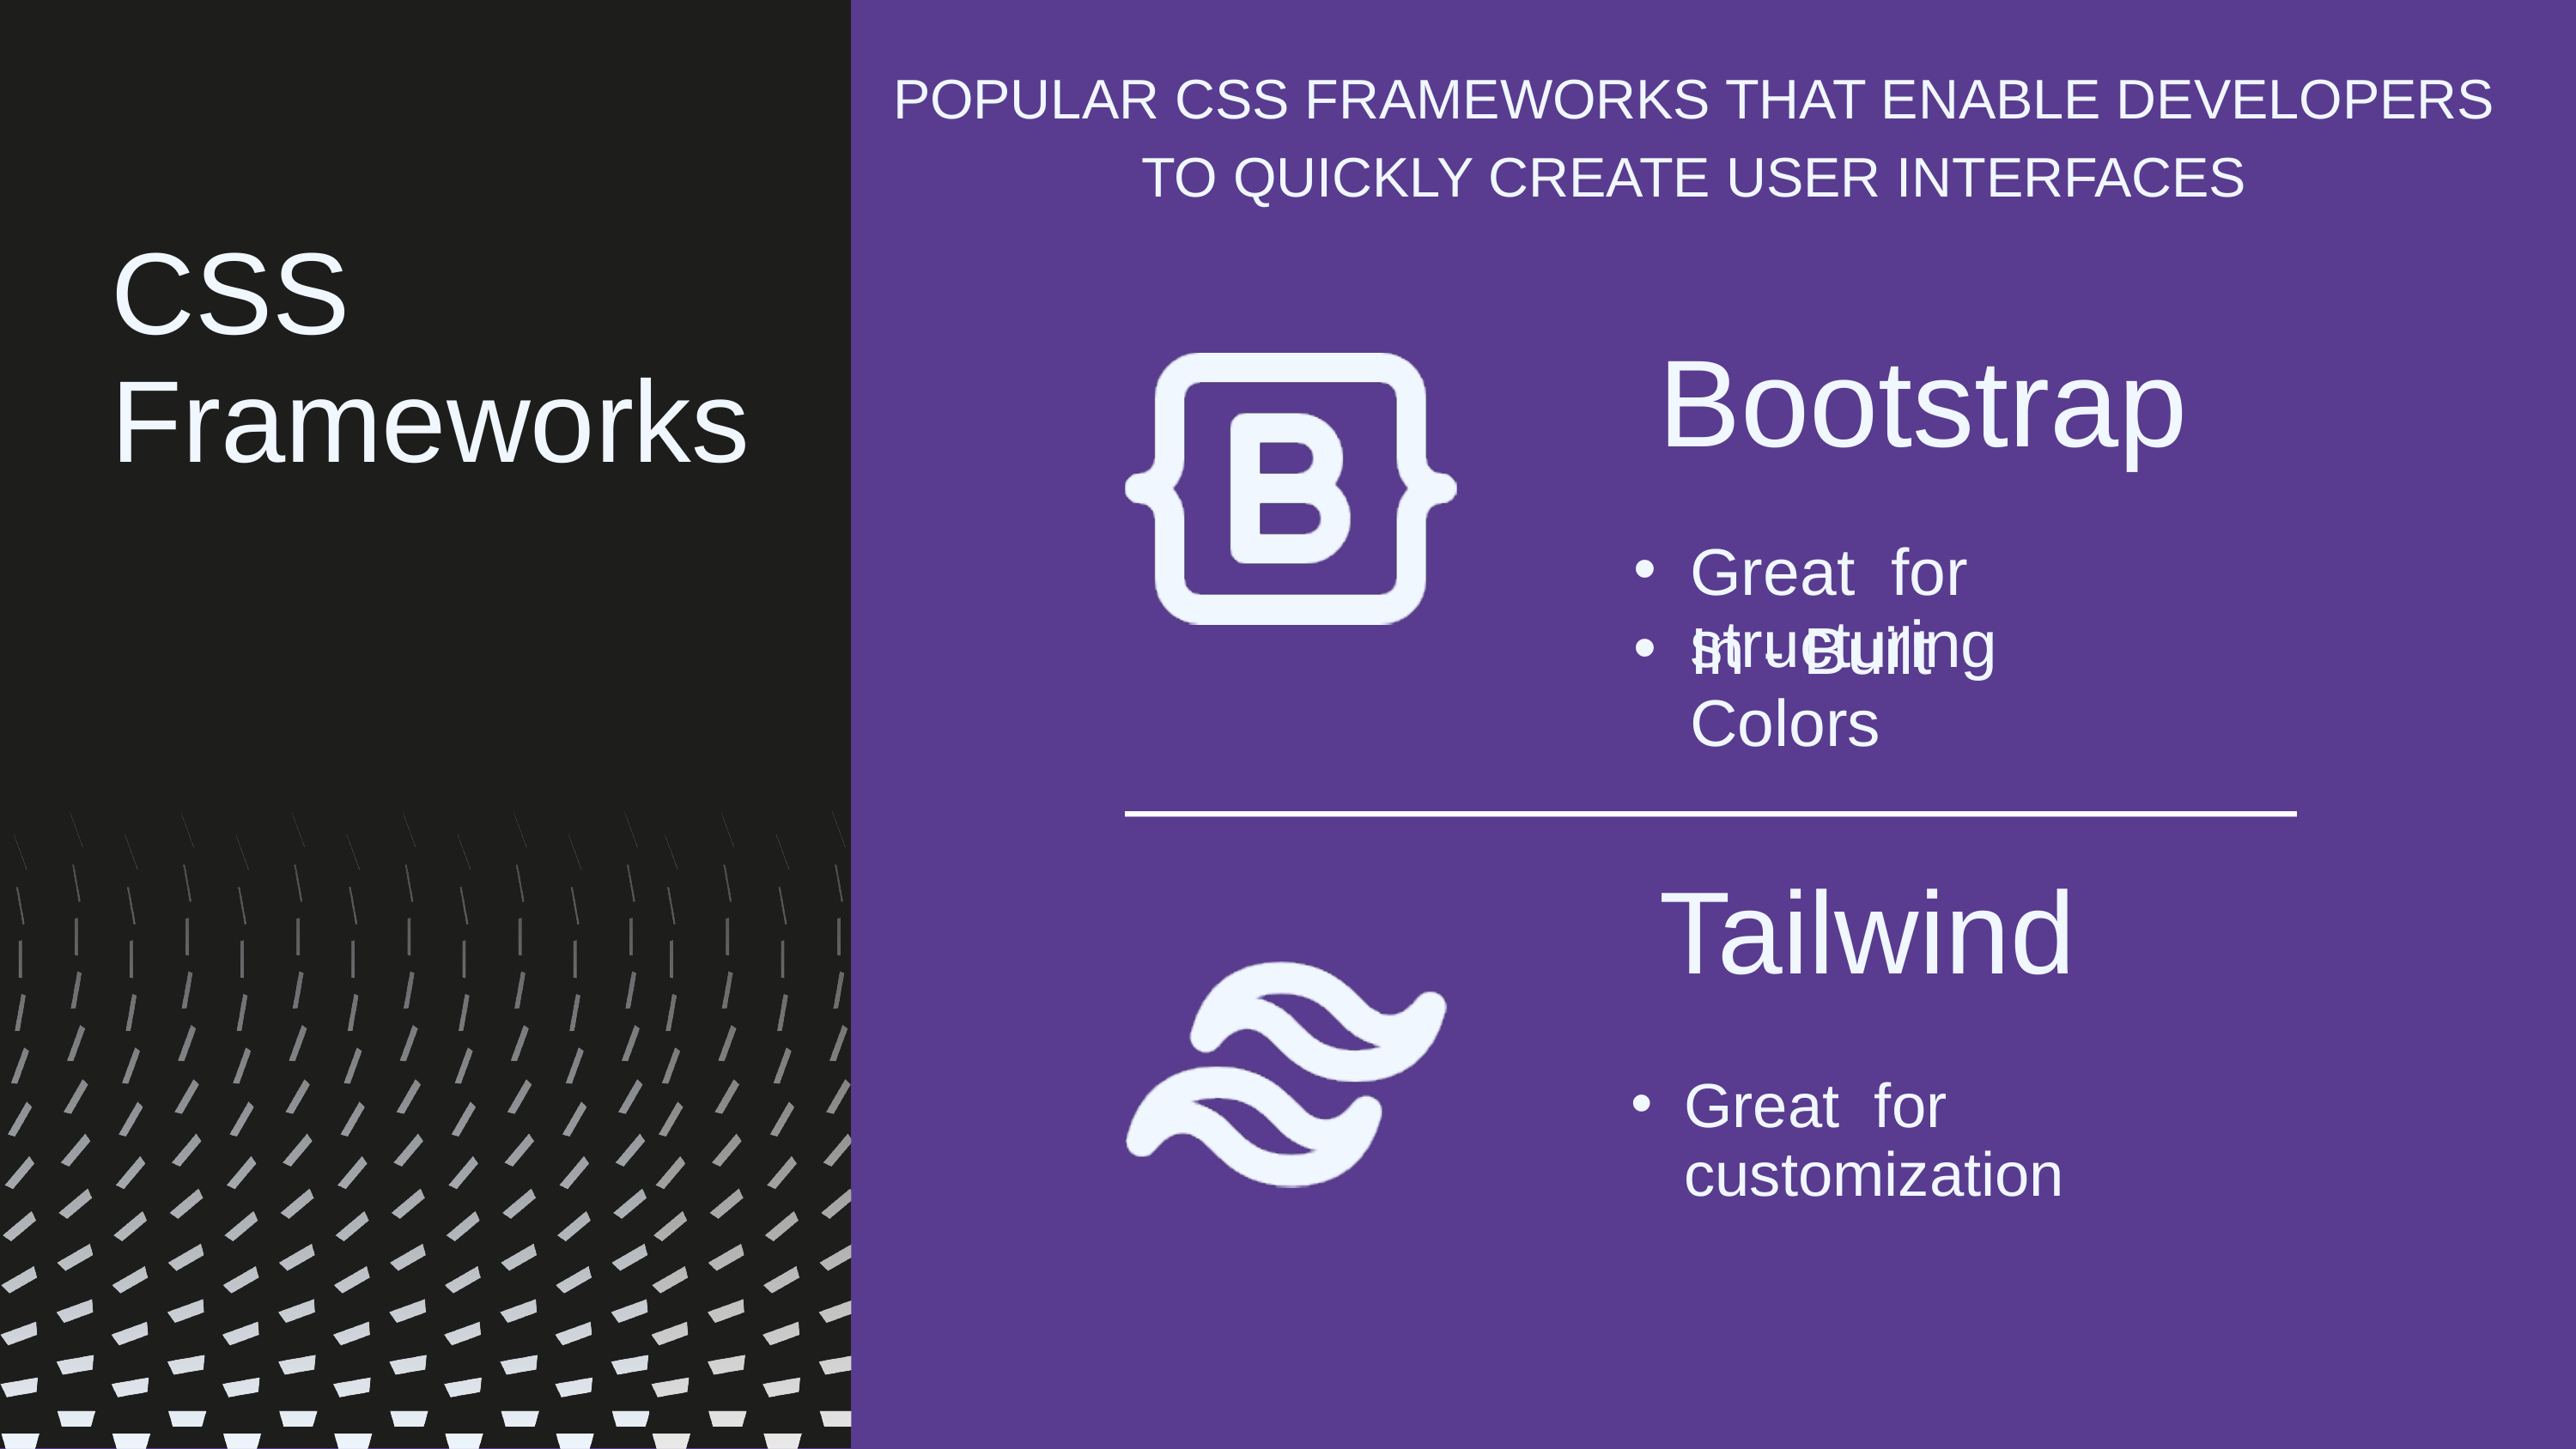

POPULAR CSS FRAMEWORKS THAT ENABLE DEVELOPERS TO QUICKLY CREATE USER INTERFACES
CSS
Frameworks
Bootstrap

Great  for structuring
In - Built  Colors

Tailwind

Great  for customization